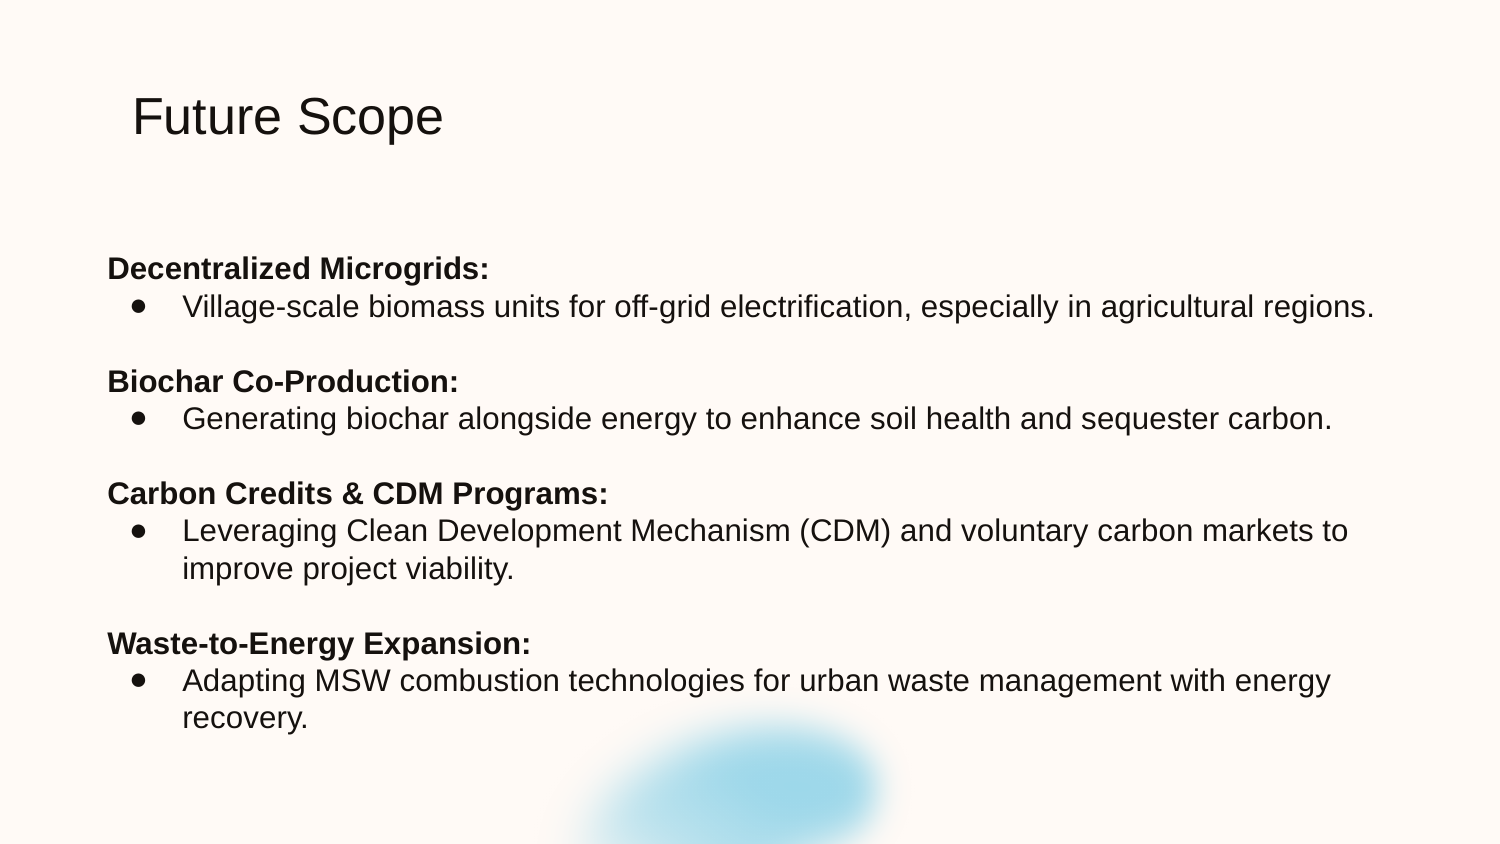

# Future Scope

Decentralized Microgrids:
Village-scale biomass units for off-grid electrification, especially in agricultural regions.

Biochar Co-Production:
Generating biochar alongside energy to enhance soil health and sequester carbon.

Carbon Credits & CDM Programs:
Leveraging Clean Development Mechanism (CDM) and voluntary carbon markets to improve project viability.

Waste-to-Energy Expansion:
Adapting MSW combustion technologies for urban waste management with energy recovery.